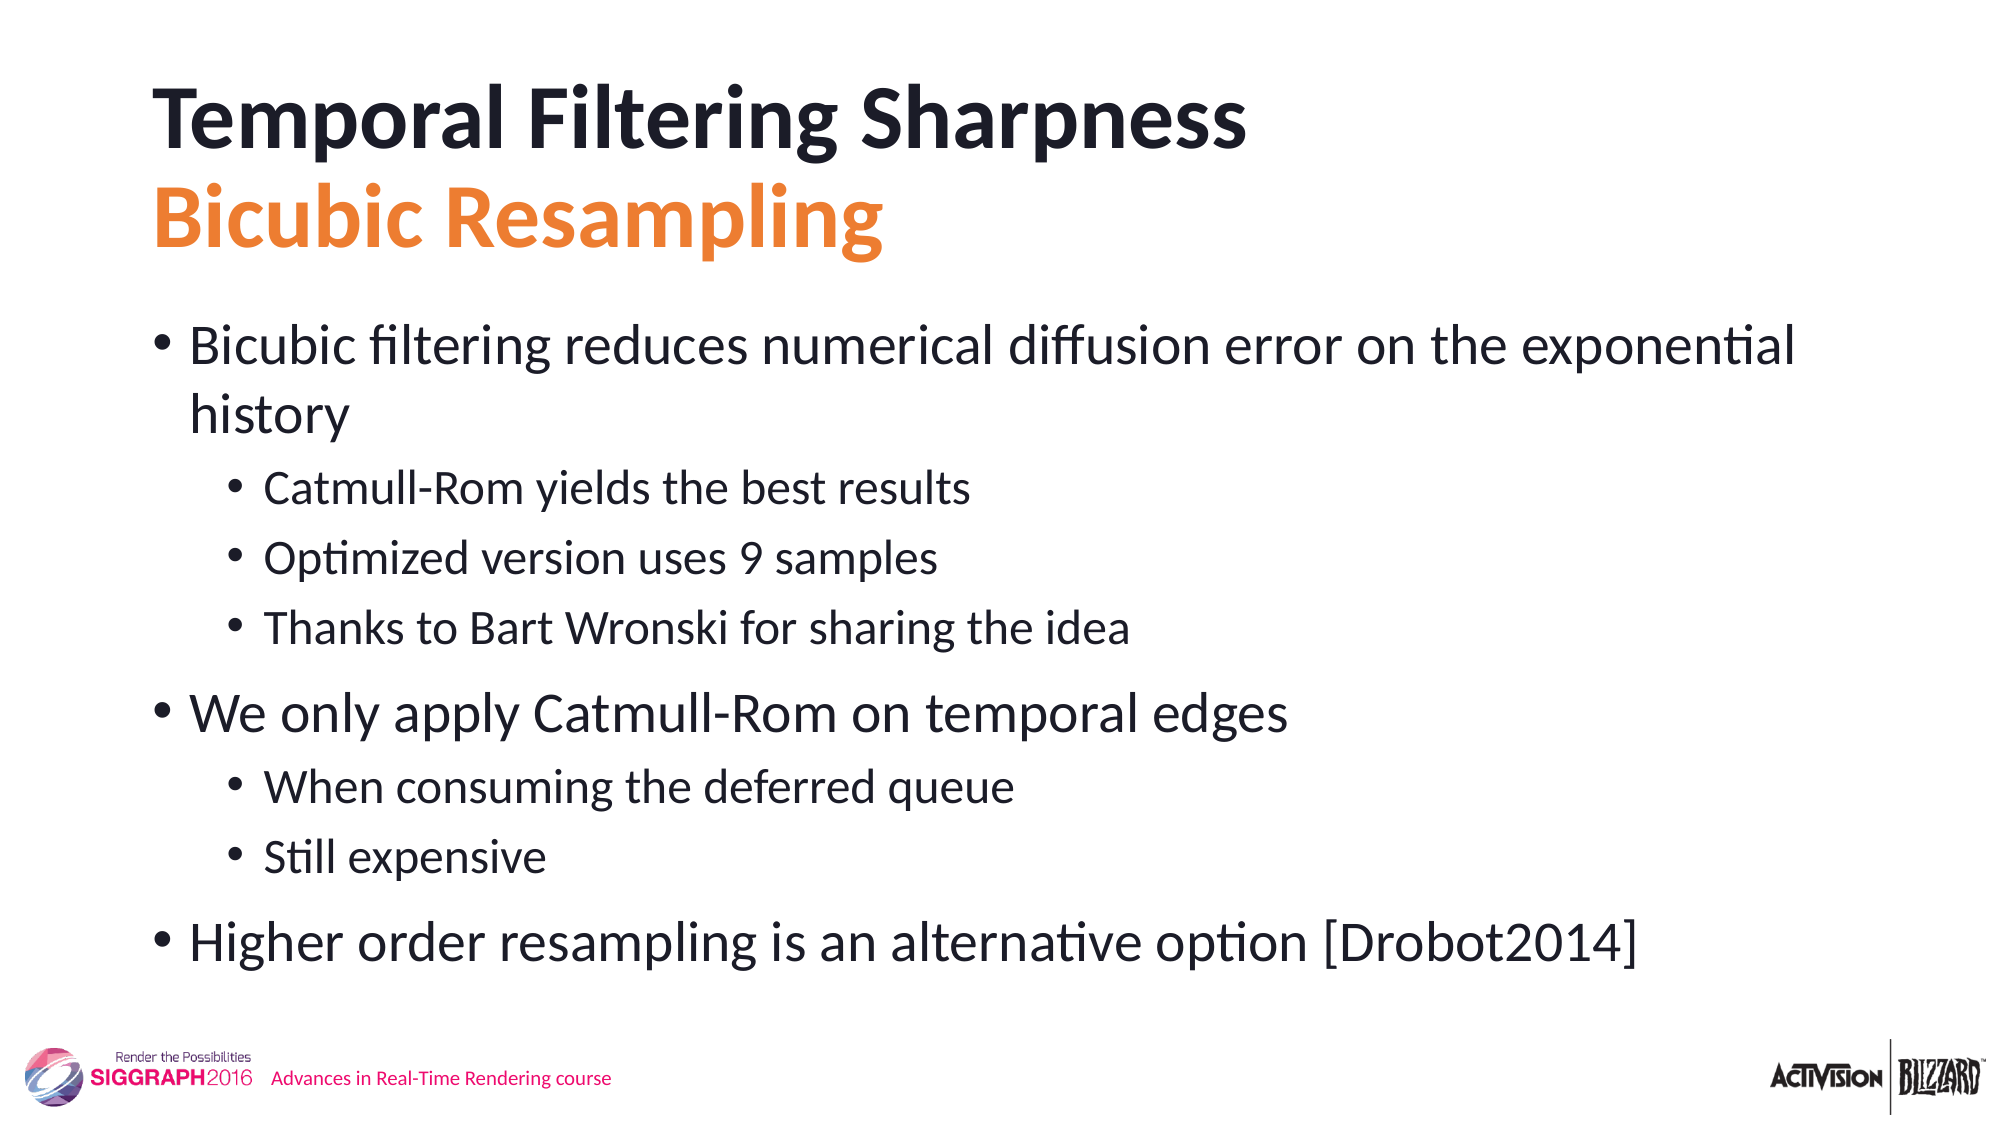

# Temporal Filtering Sharpness Bicubic Resampling
Bicubic filtering reduces numerical diffusion error on the exponential history
Catmull-Rom yields the best results
Optimized version uses 9 samples
Thanks to Bart Wronski for sharing the idea
We only apply Catmull-Rom on temporal edges
When consuming the deferred queue
Still expensive
Higher order resampling is an alternative option [Drobot2014]

Advances in Real-Time Rendering course